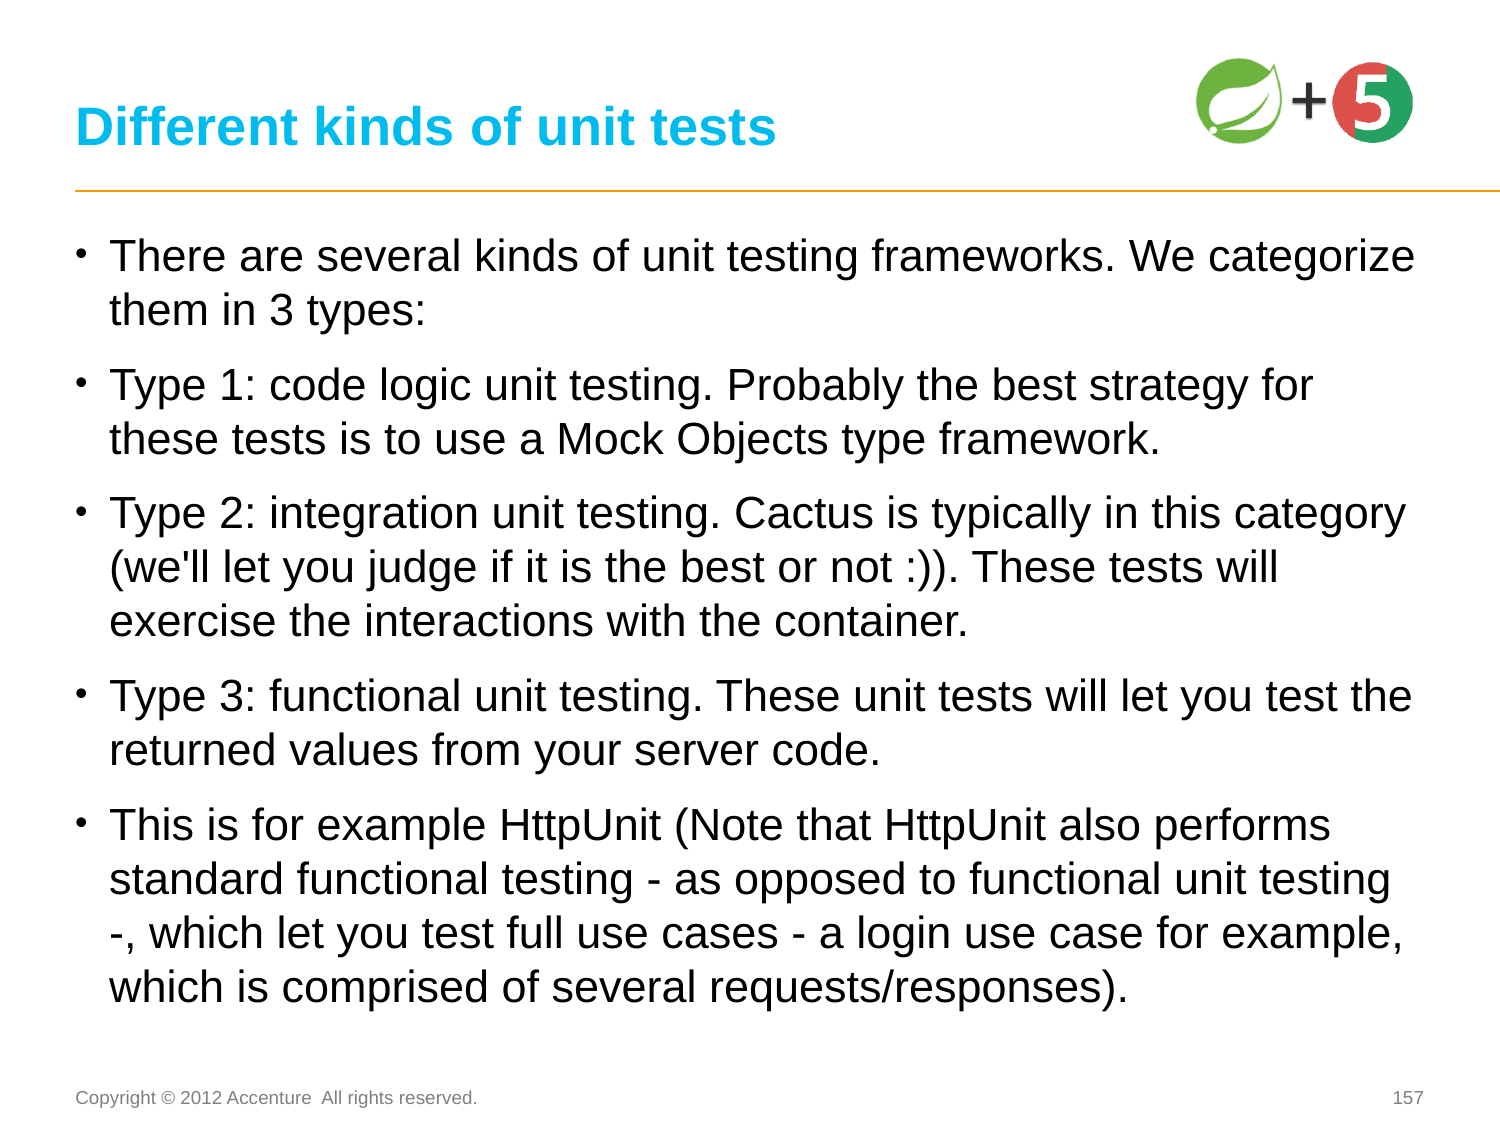

# Different kinds of unit tests
There are several kinds of unit testing frameworks. We categorize them in 3 types:
Type 1: code logic unit testing. Probably the best strategy for these tests is to use a Mock Objects type framework.
Type 2: integration unit testing. Cactus is typically in this category (we'll let you judge if it is the best or not :)). These tests will exercise the interactions with the container.
Type 3: functional unit testing. These unit tests will let you test the returned values from your server code.
This is for example HttpUnit (Note that HttpUnit also performs standard functional testing - as opposed to functional unit testing -, which let you test full use cases - a login use case for example, which is comprised of several requests/responses).